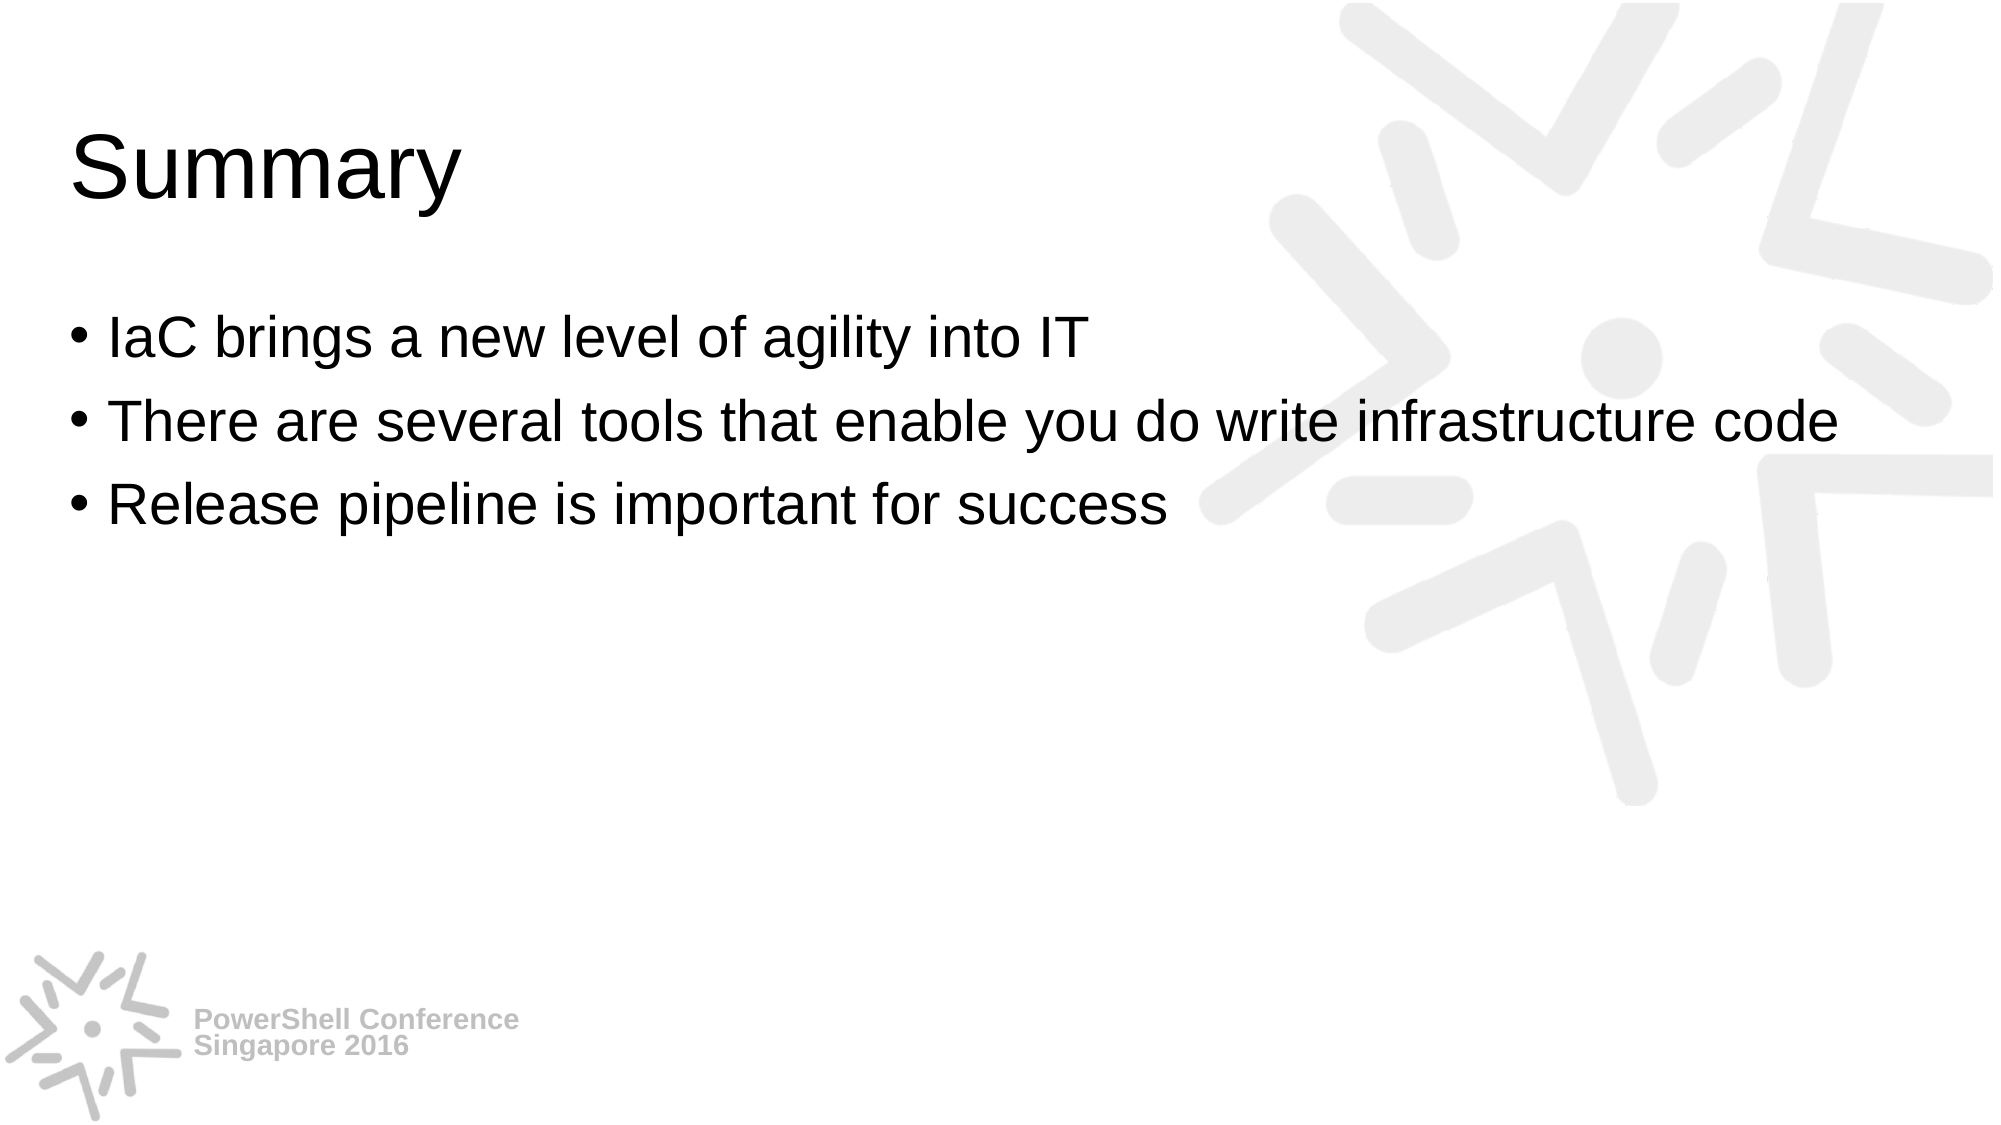

# Summary
IaC brings a new level of agility into IT
There are several tools that enable you do write infrastructure code
Release pipeline is important for success